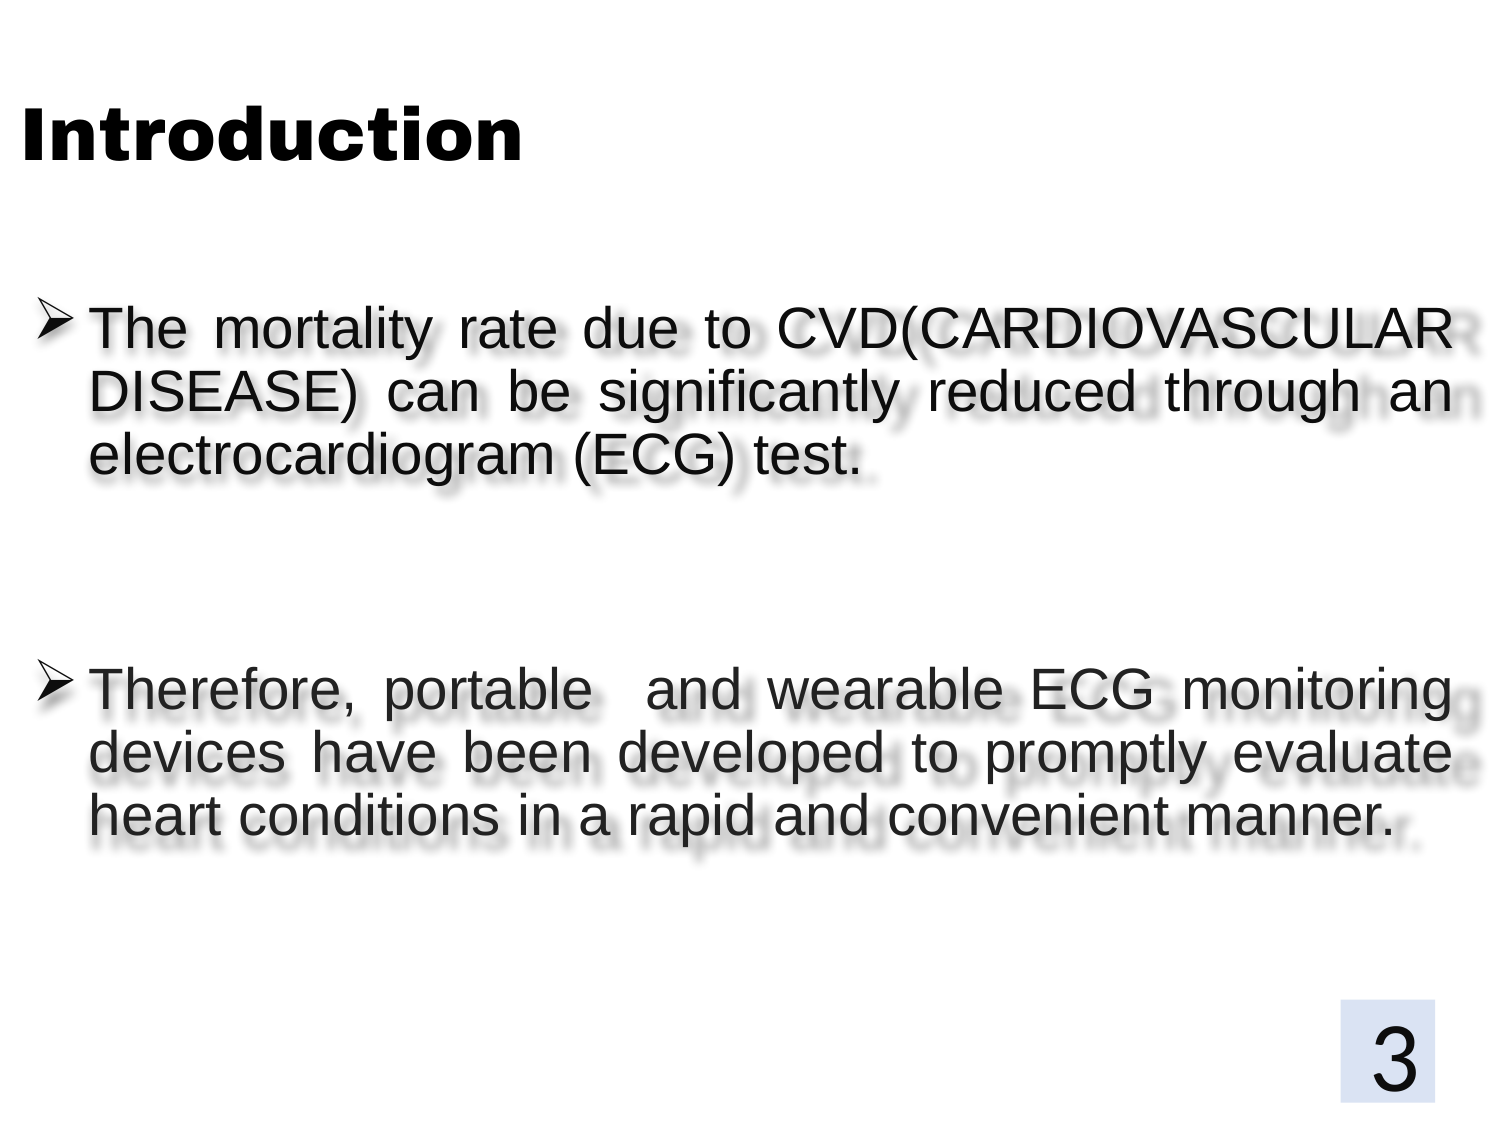

# Introduction
The mortality rate due to CVD(CARDIOVASCULAR DISEASE) can be significantly reduced through an electrocardiogram (ECG) test.

Therefore, portable  and wearable ECG monitoring devices have been developed to promptly evaluate heart conditions in a rapid and convenient manner.

3